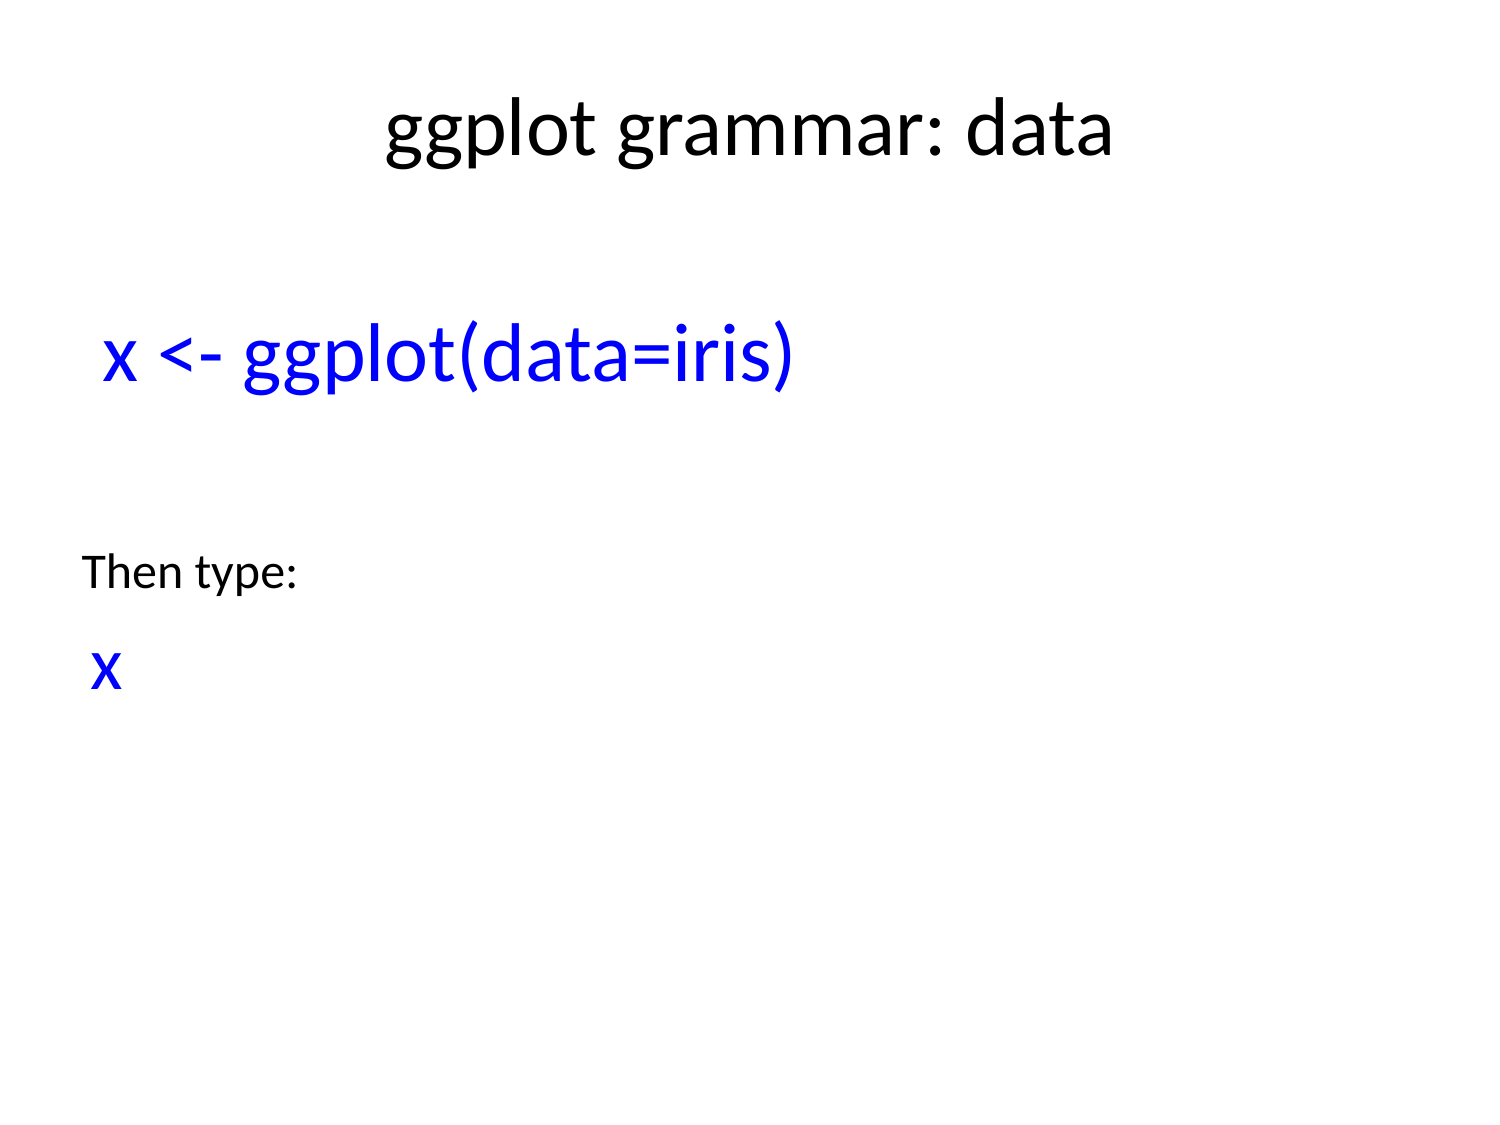

ggplot grammar: data
# x <- ggplot(data=iris)
Then type:
x